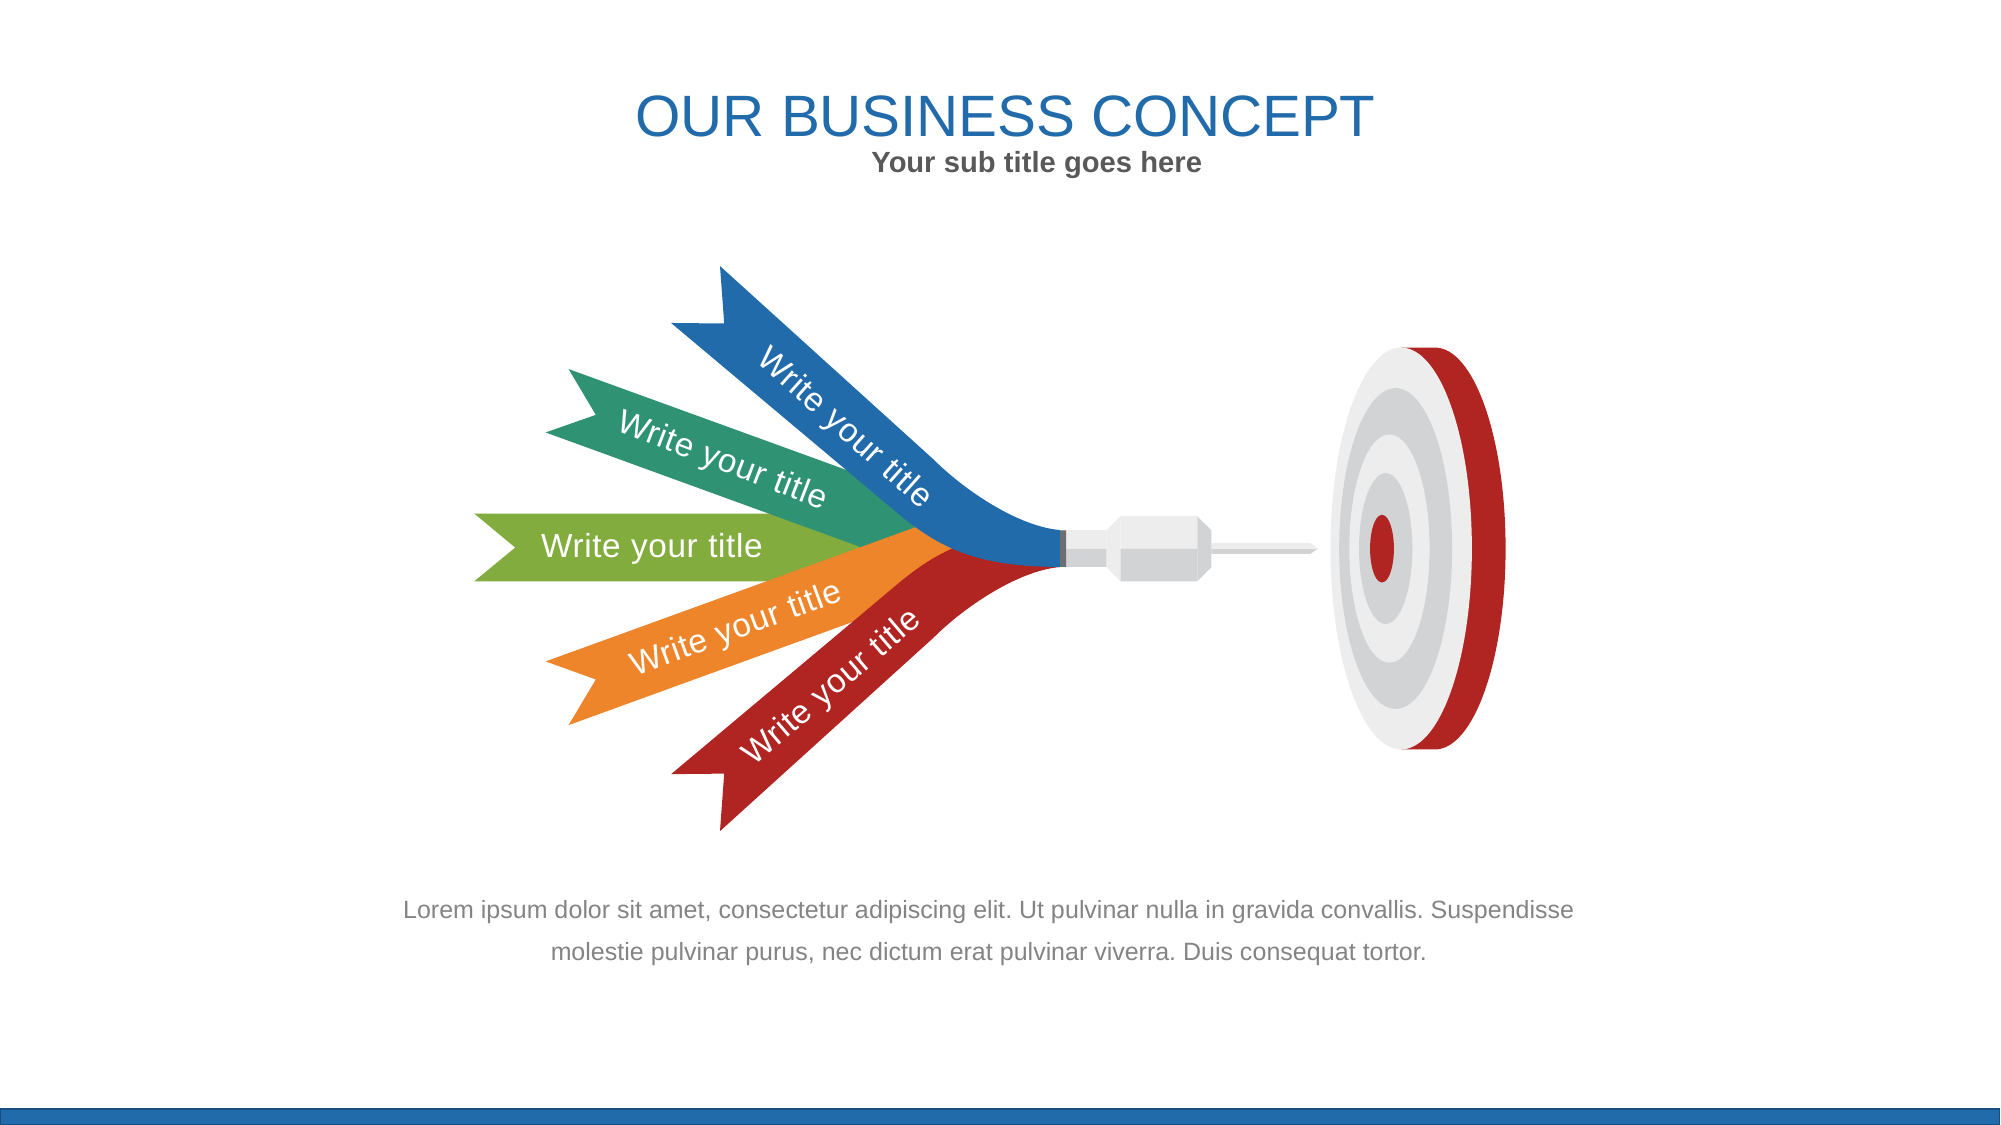

OUR BUSINESS CONCEPT
Your sub title goes here

Write your title
Write your title

Write your title

Write your title
Write your title
Lorem ipsum dolor sit amet, consectetur adipiscing elit. Ut pulvinar nulla in gravida convallis. Suspendisse
molestie pulvinar purus, nec dictum erat pulvinar viverra. Duis consequat tortor.